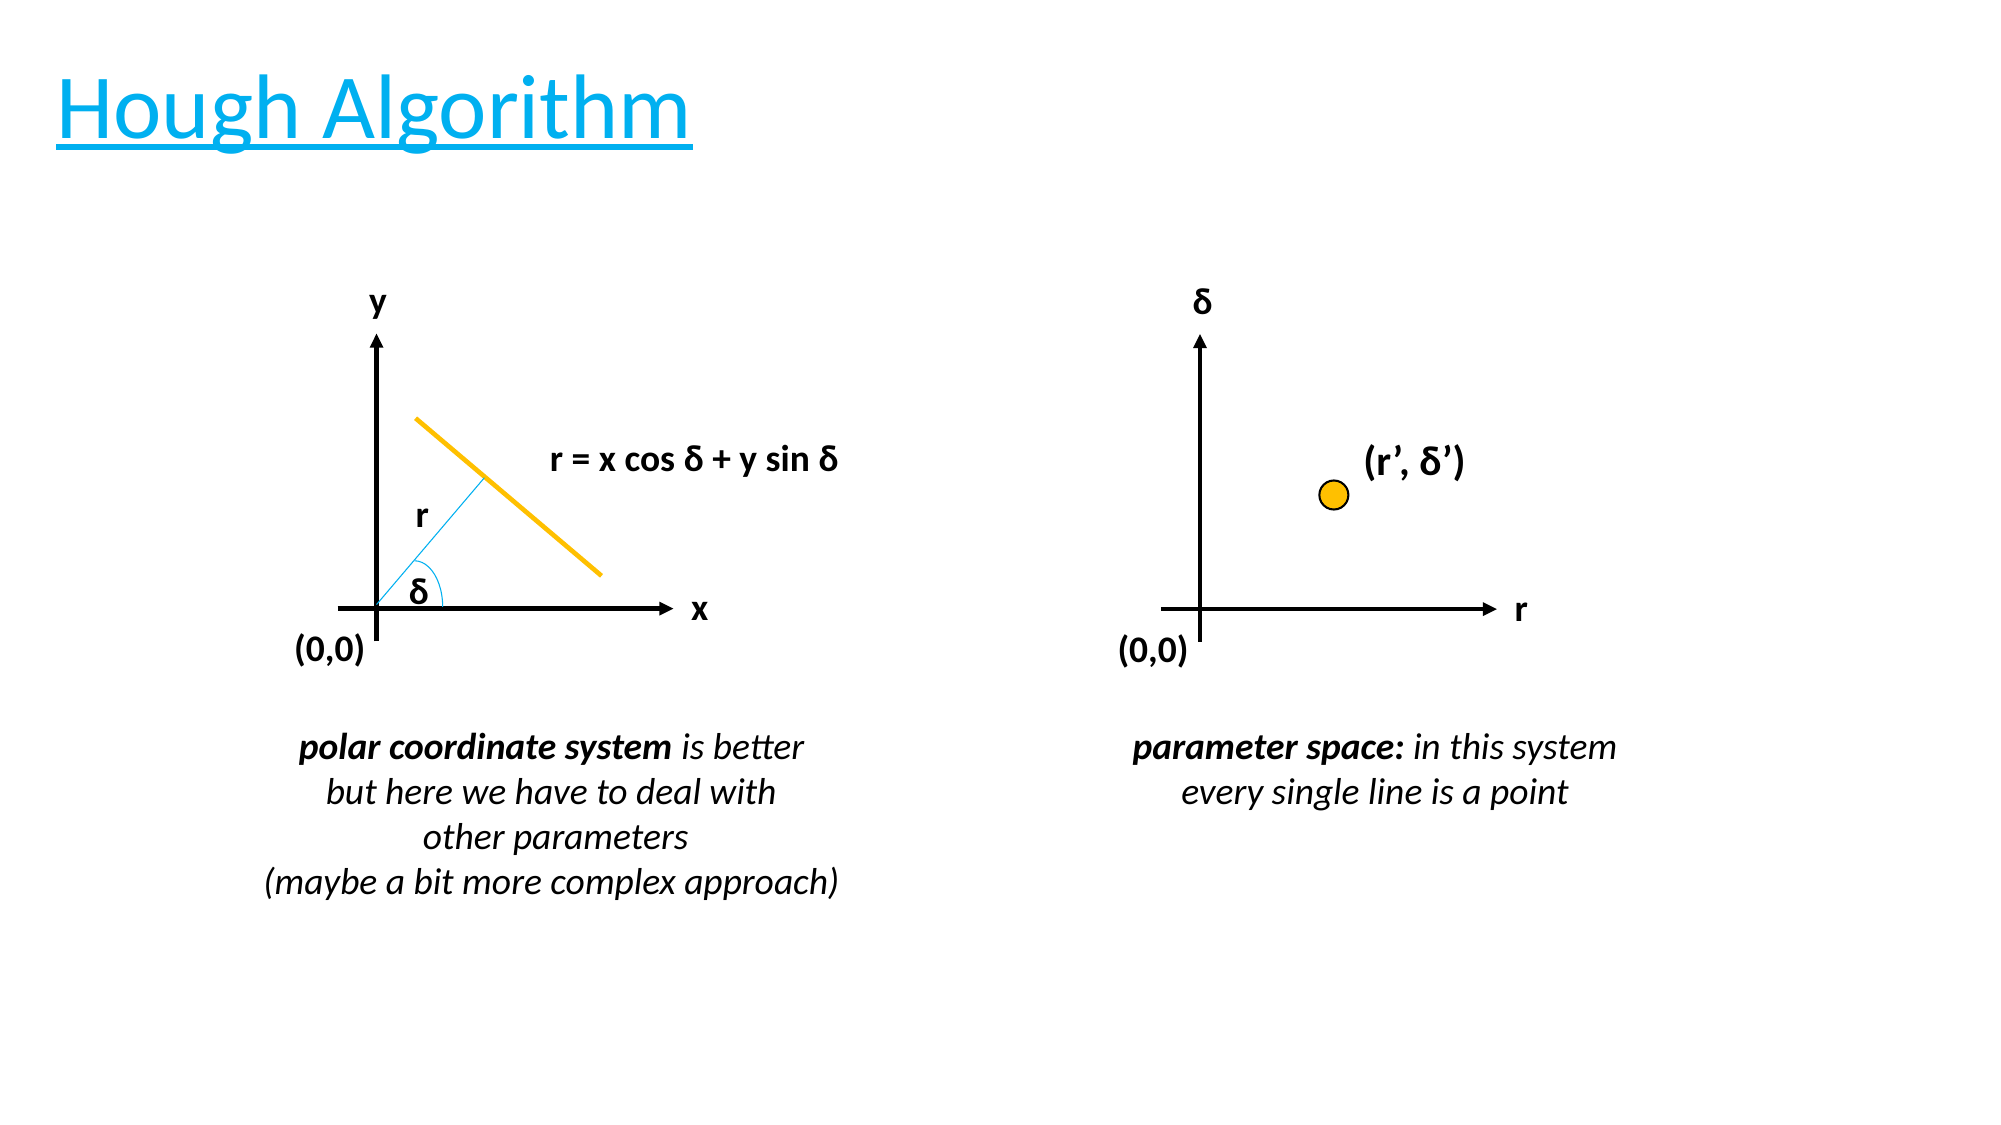

# Hough Algorithm
y
δ
(r’, δ’)
r = x cos δ + y sin δ

r
δ

x
r
(0,0)
(0,0)
polar coordinate system is better
but here we have to deal with
 other parameters
(maybe a bit more complex approach)

parameter space: in this system
every single line is a point